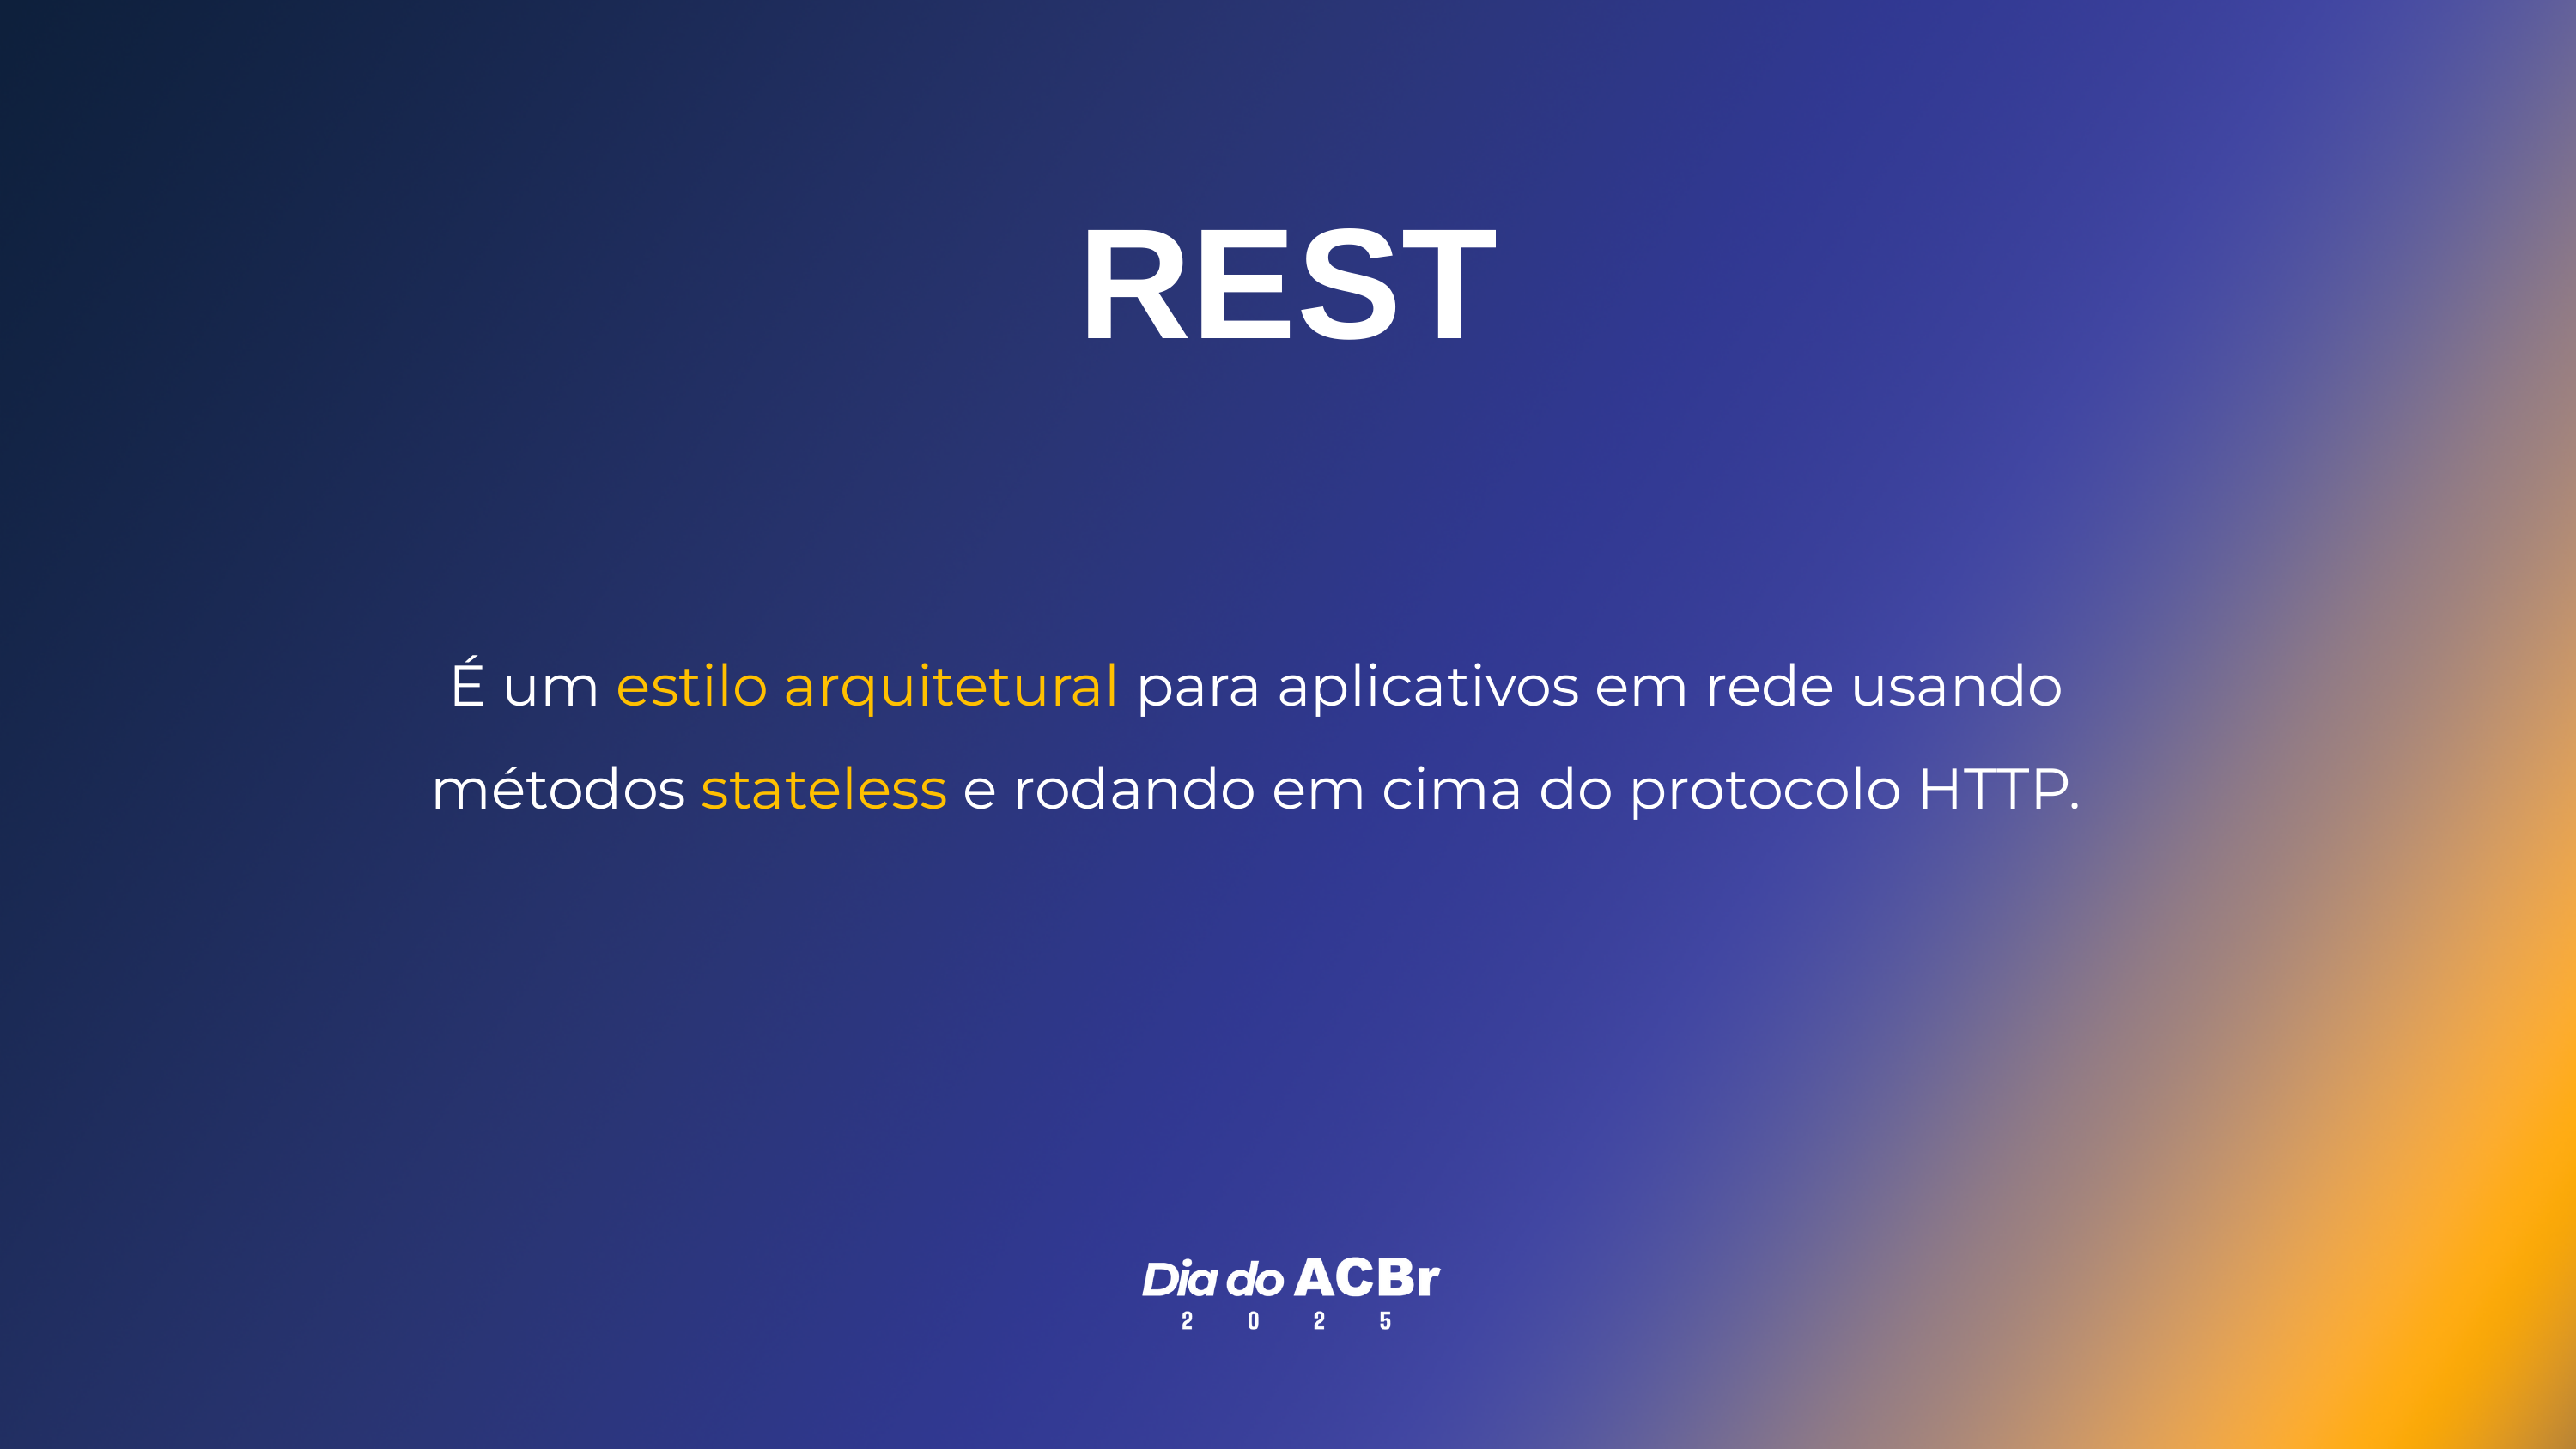

REST
É um estilo arquitetural para aplicativos em rede usando métodos stateless e rodando em cima do protocolo HTTP.